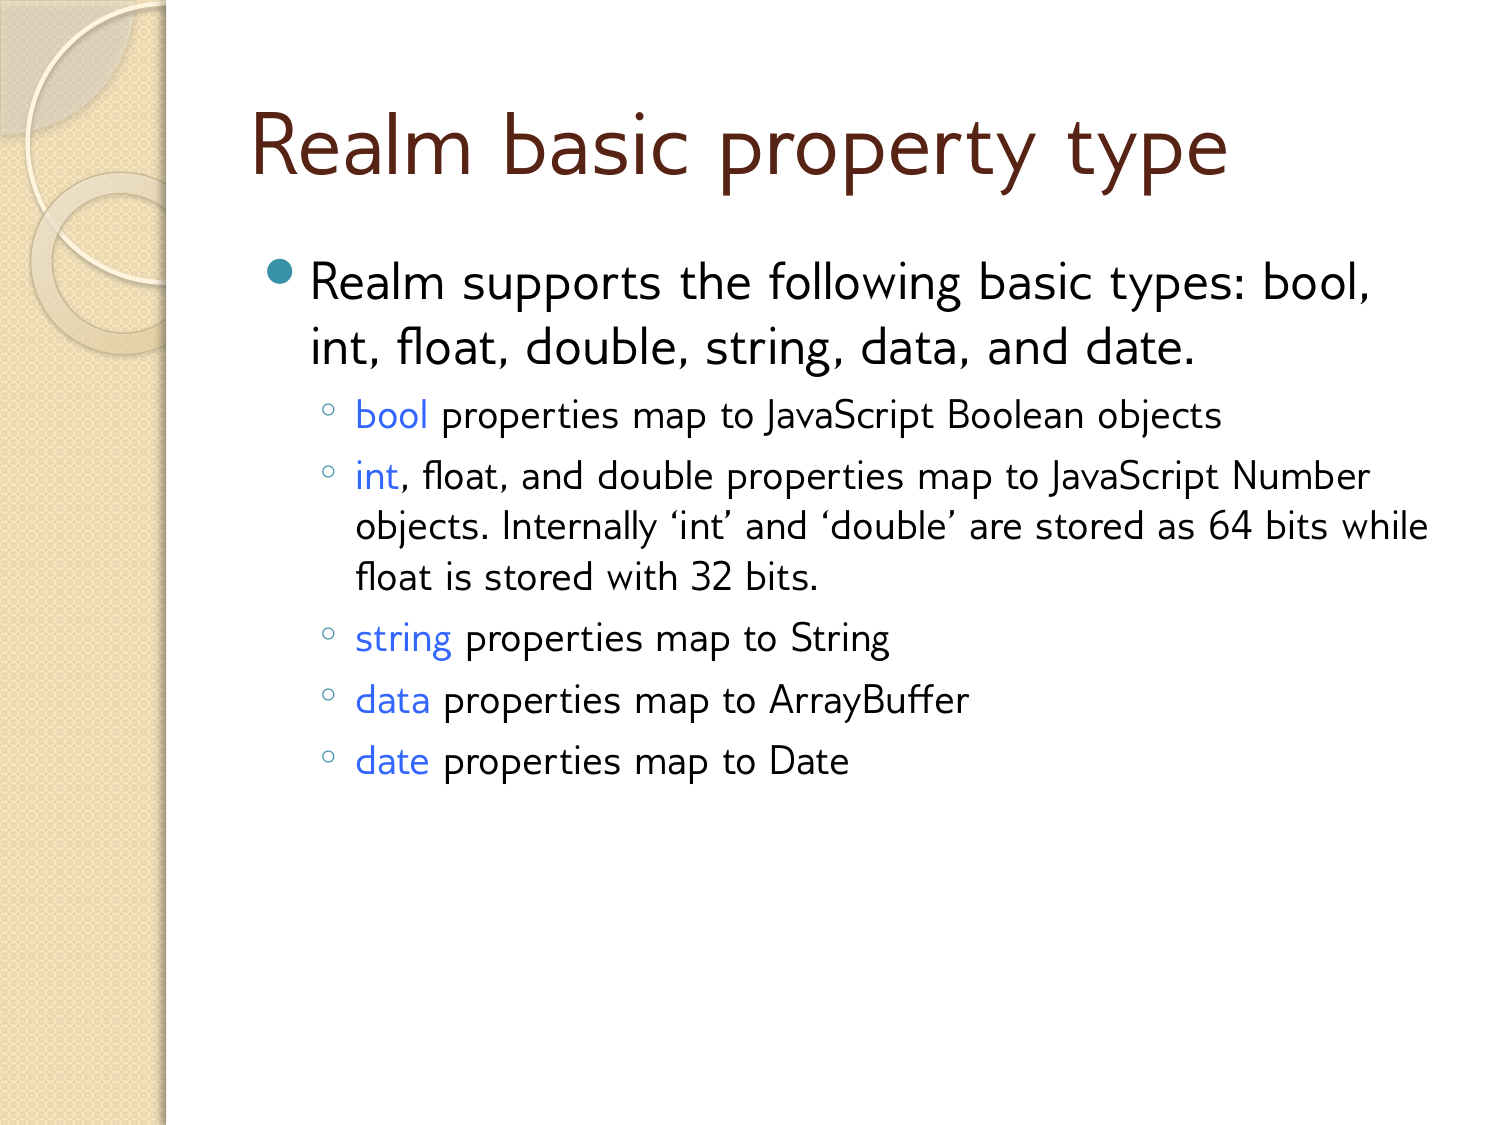

# Realm basic property type
Realm supports the following basic types: bool, int, float, double, string, data, and date.
bool properties map to JavaScript Boolean objects
int, float, and double properties map to JavaScript Number objects. Internally ‘int’ and ‘double’ are stored as 64 bits while float is stored with 32 bits.
string properties map to String
data properties map to ArrayBuffer
date properties map to Date